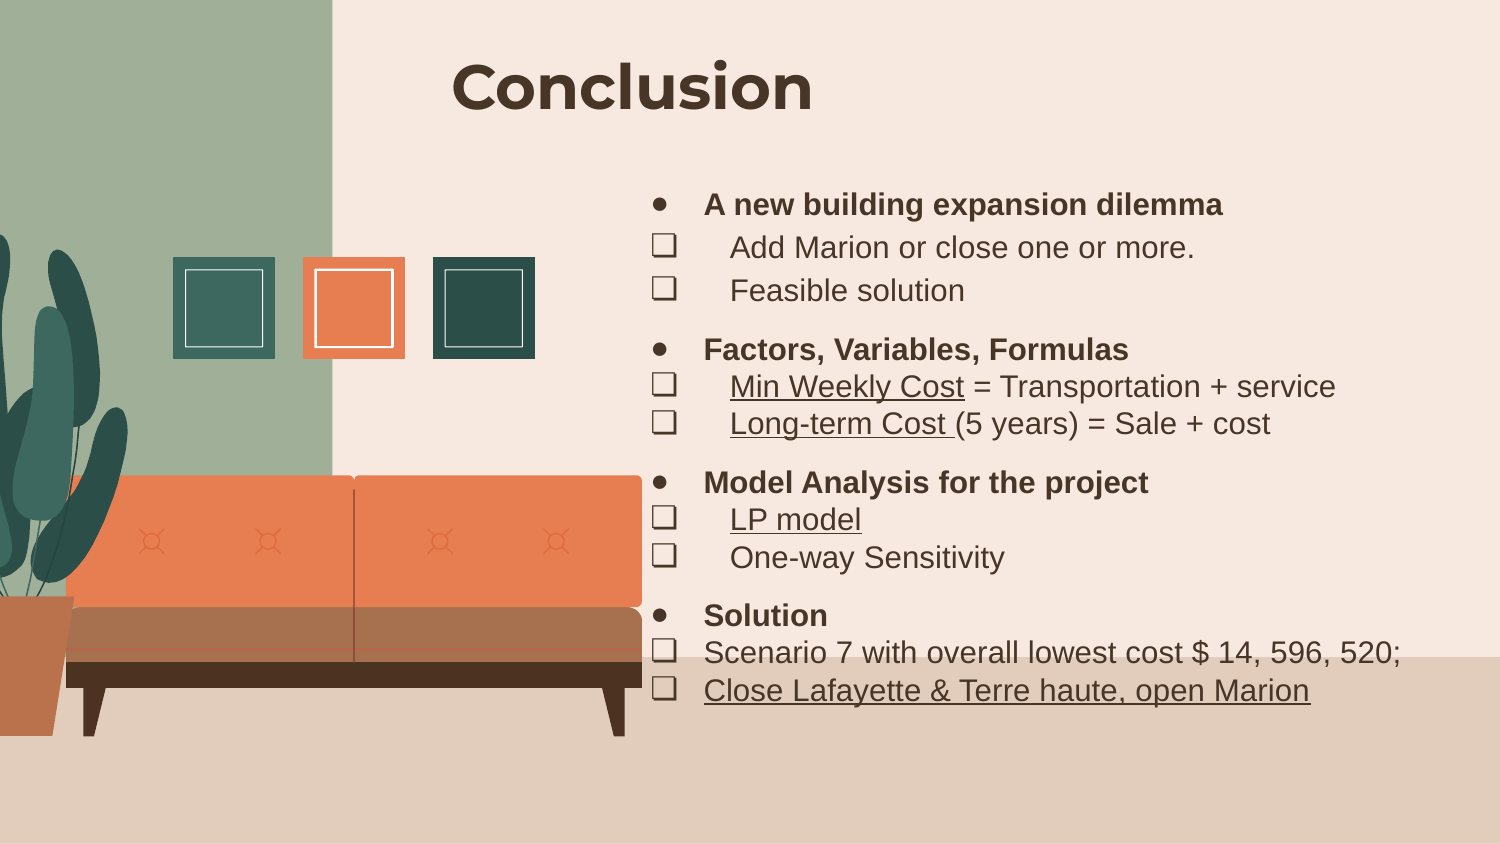

# Conclusion
A new building expansion dilemma
   Add Marion or close one or more.
   Feasible solution
Factors, Variables, Formulas
   Min Weekly Cost = Transportation + service
   Long-term Cost (5 years) = Sale + cost
Model Analysis for the project
   LP model
   One-way Sensitivity
Solution
Scenario 7 with overall lowest cost $ 14, 596, 520;
Close Lafayette & Terre haute, open Marion